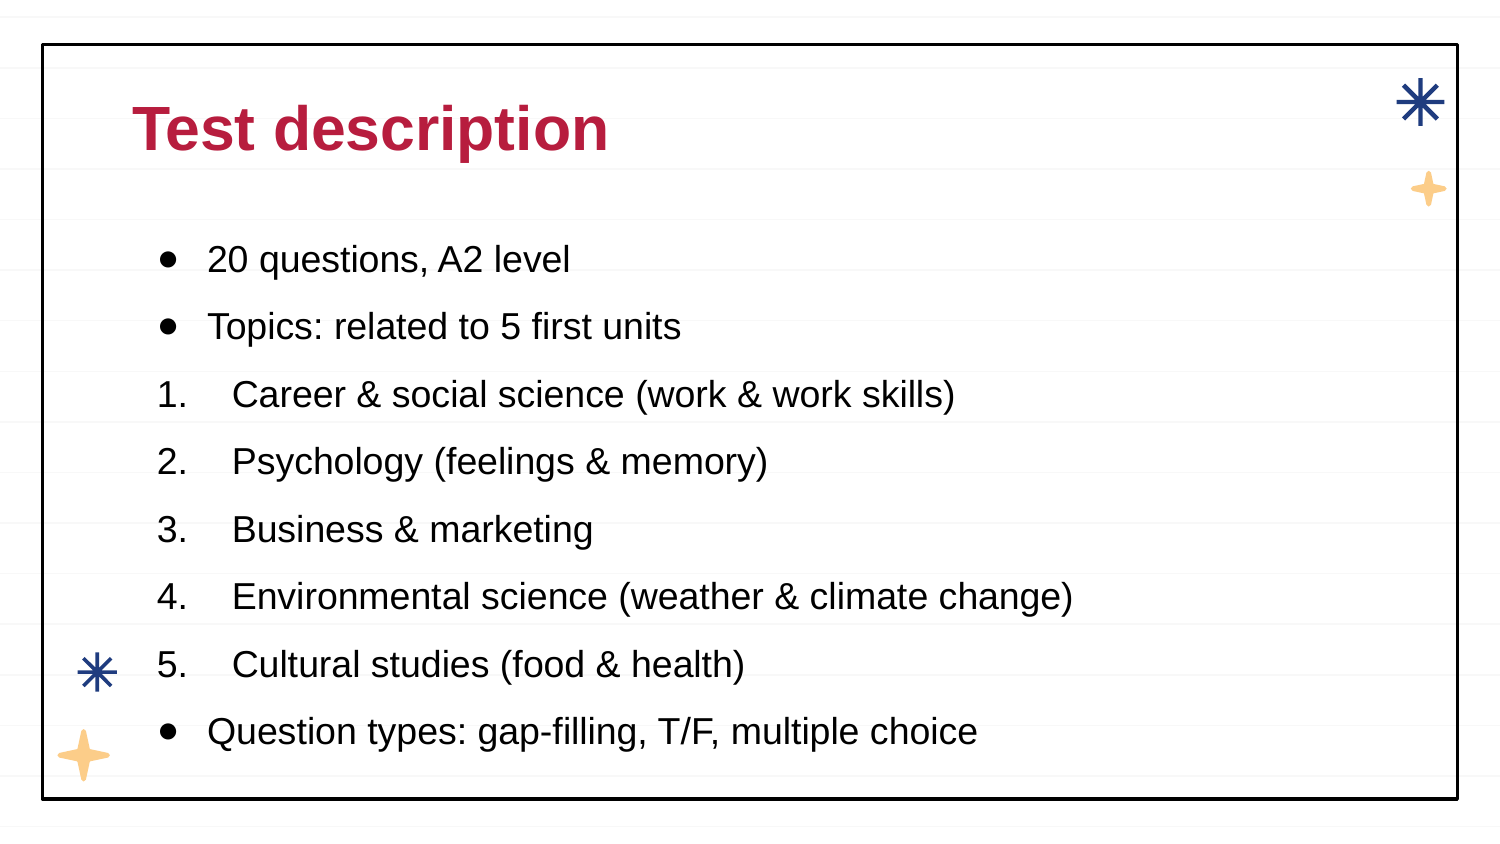

# Test description
20 questions, A2 level
Topics: related to 5 first units
Career & social science (work & work skills)
Psychology (feelings & memory)
Business & marketing
Environmental science (weather & climate change)
Cultural studies (food & health)
Question types: gap-filling, T/F, multiple choice